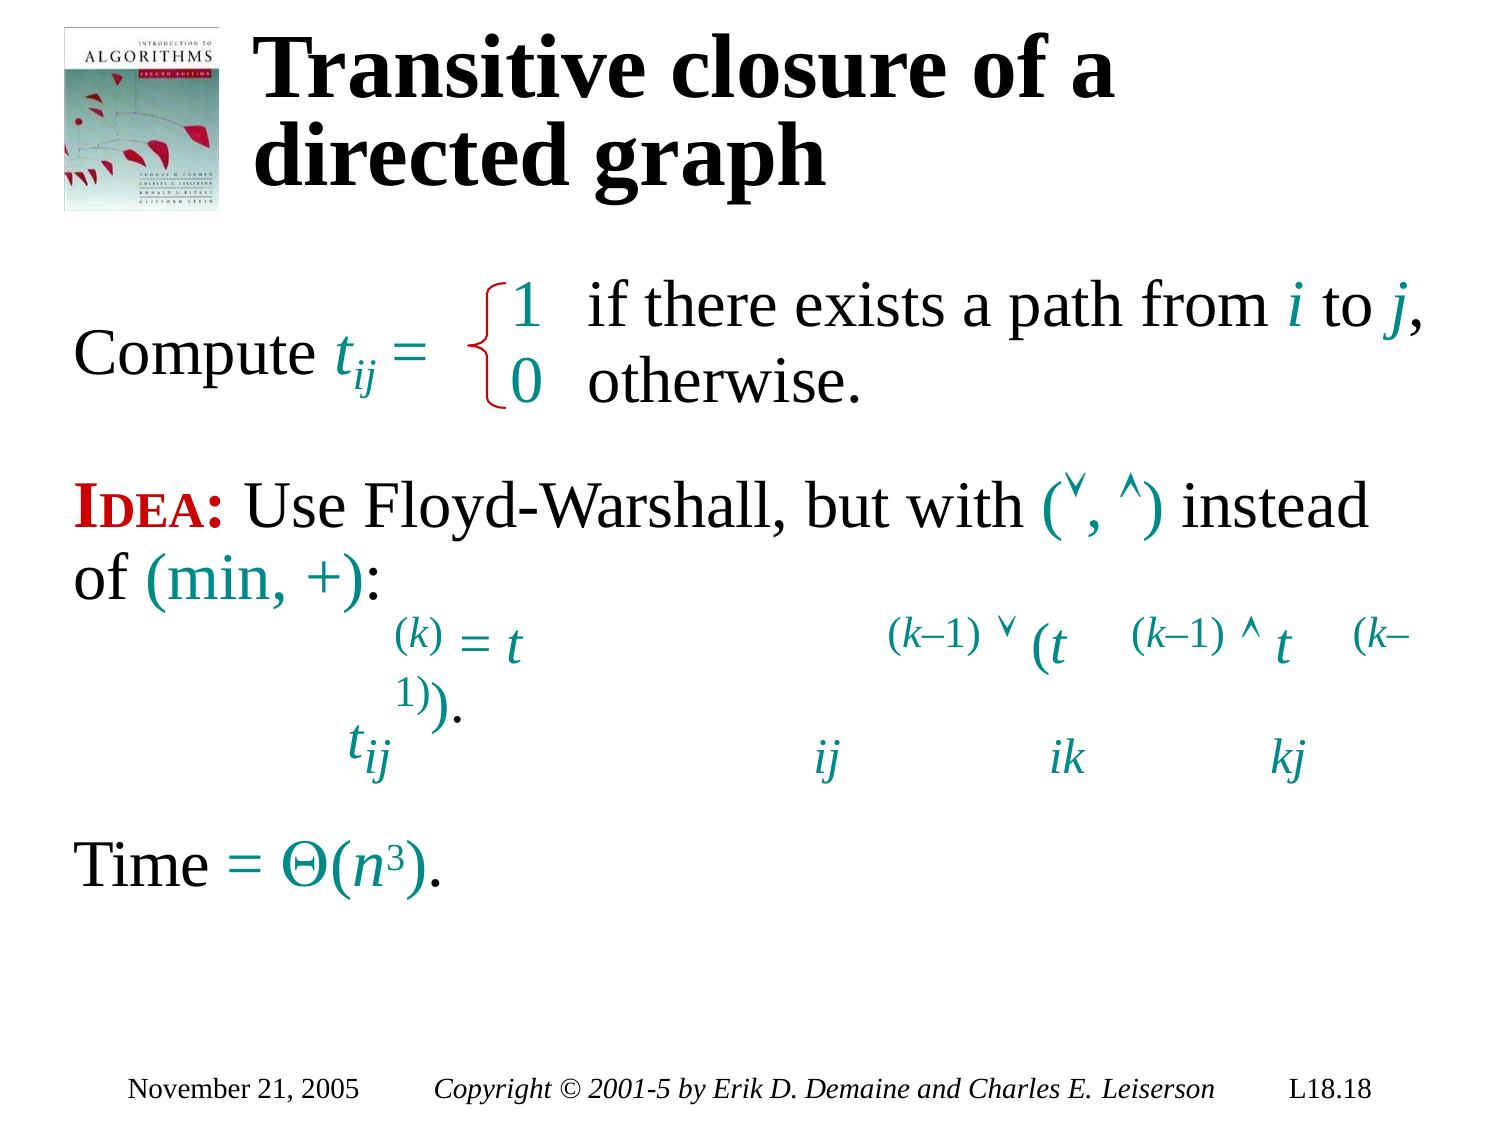

# Transitive closure of a  directed graph
1	if there exists a path from i to j,
0	otherwise.

Compute tij =
IDEA: Use Floyd-Warshall, but with (∨, ∧) instead  of (min, +):
(k) = t	(k–1) ∨ (t	(k–1) ∧ t	(k–1)).
tij	ij	ik	kj
Time = Θ(n3).
November 21, 2005
Copyright © 2001-5 by Erik D. Demaine and Charles E. Leiserson
L18.18